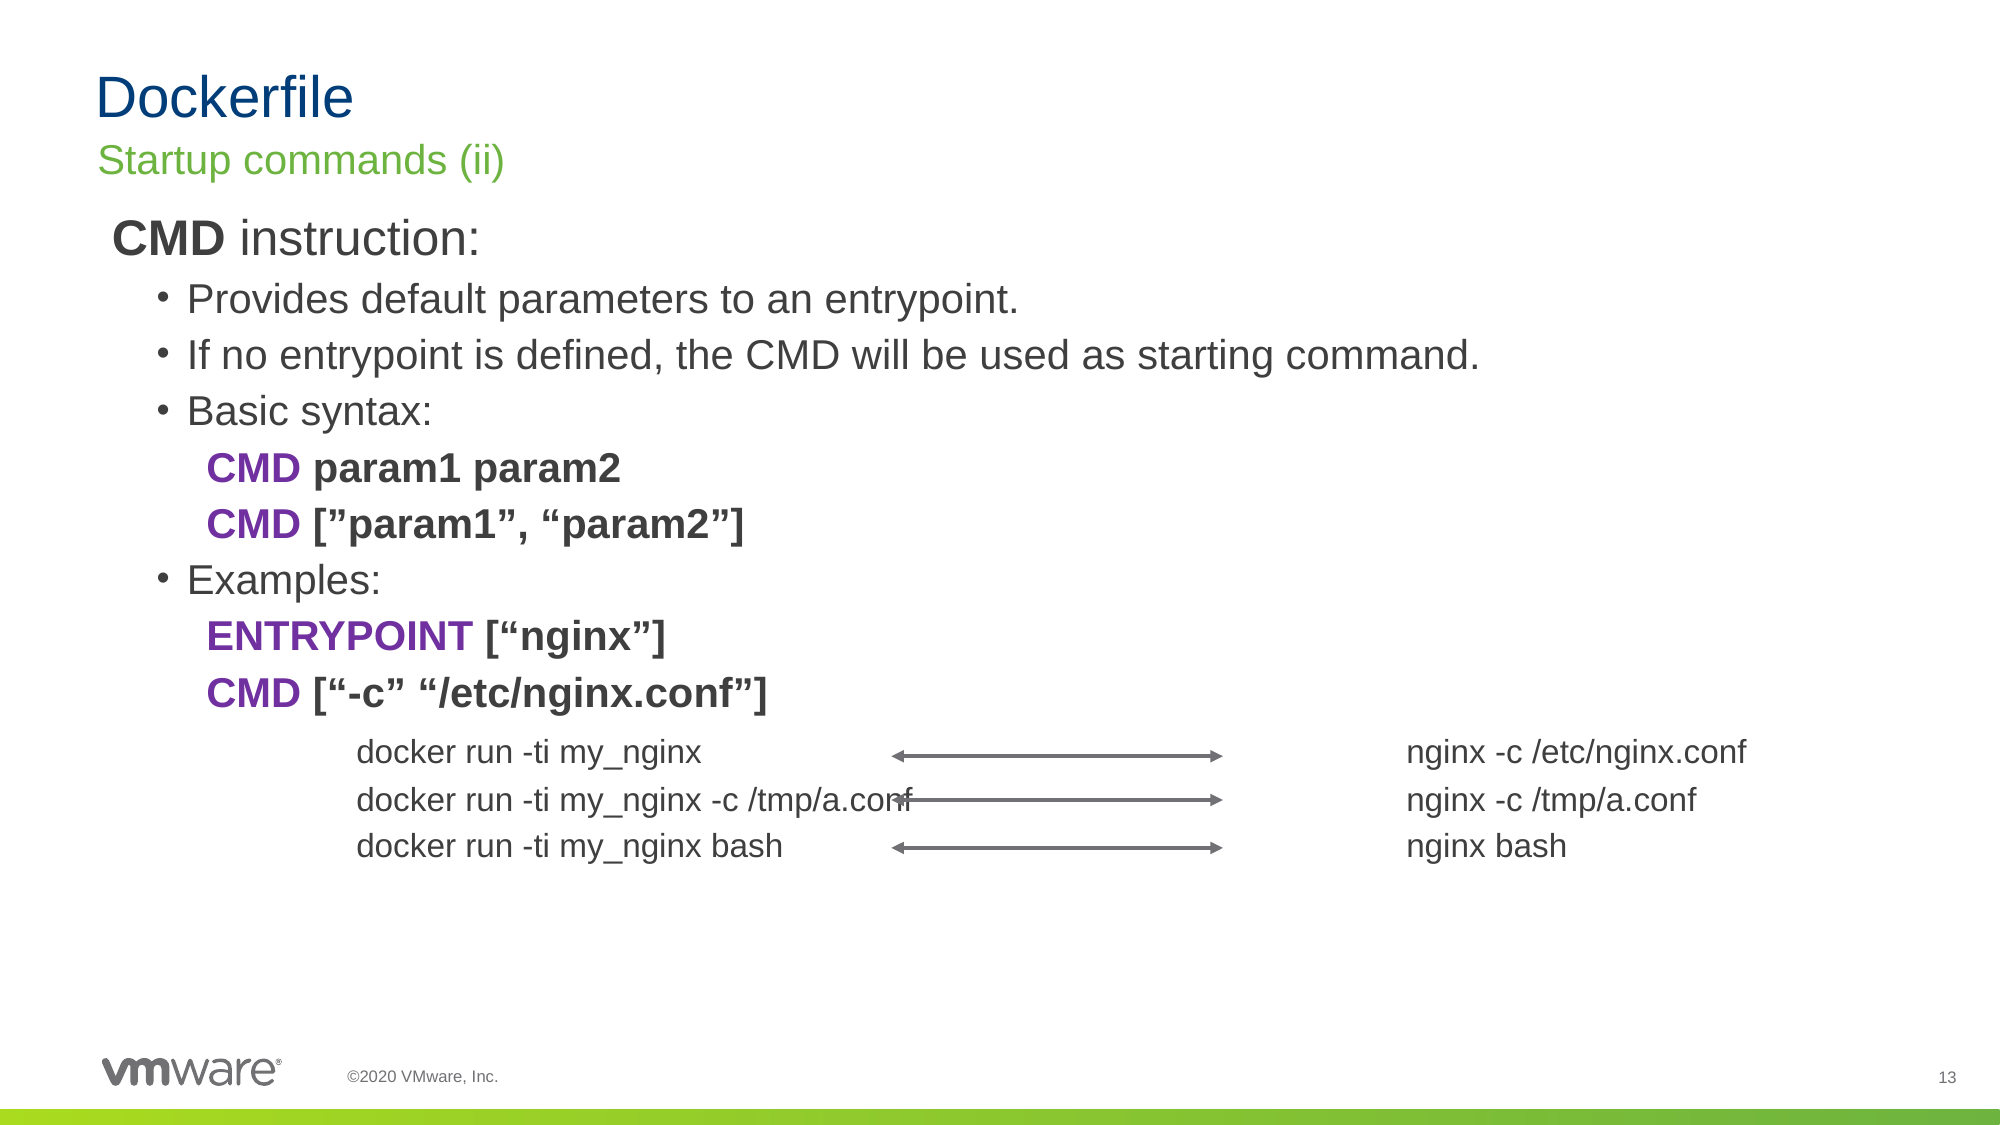

# Dockerfile
Startup commands (ii)

CMD instruction:
Provides default parameters to an entrypoint.
If no entrypoint is defined, the CMD will be used as starting command.
Basic syntax:
CMD param1 param2
CMD [”param1”, “param2”]
Examples:
ENTRYPOINT [“nginx”]
CMD [“-c” “/etc/nginx.conf”]
	docker run -ti my_nginx					nginx -c /etc/nginx.conf
	docker run -ti my_nginx -c /tmp/a.conf				nginx -c /tmp/a.conf
	docker run -ti my_nginx bash					nginx bash